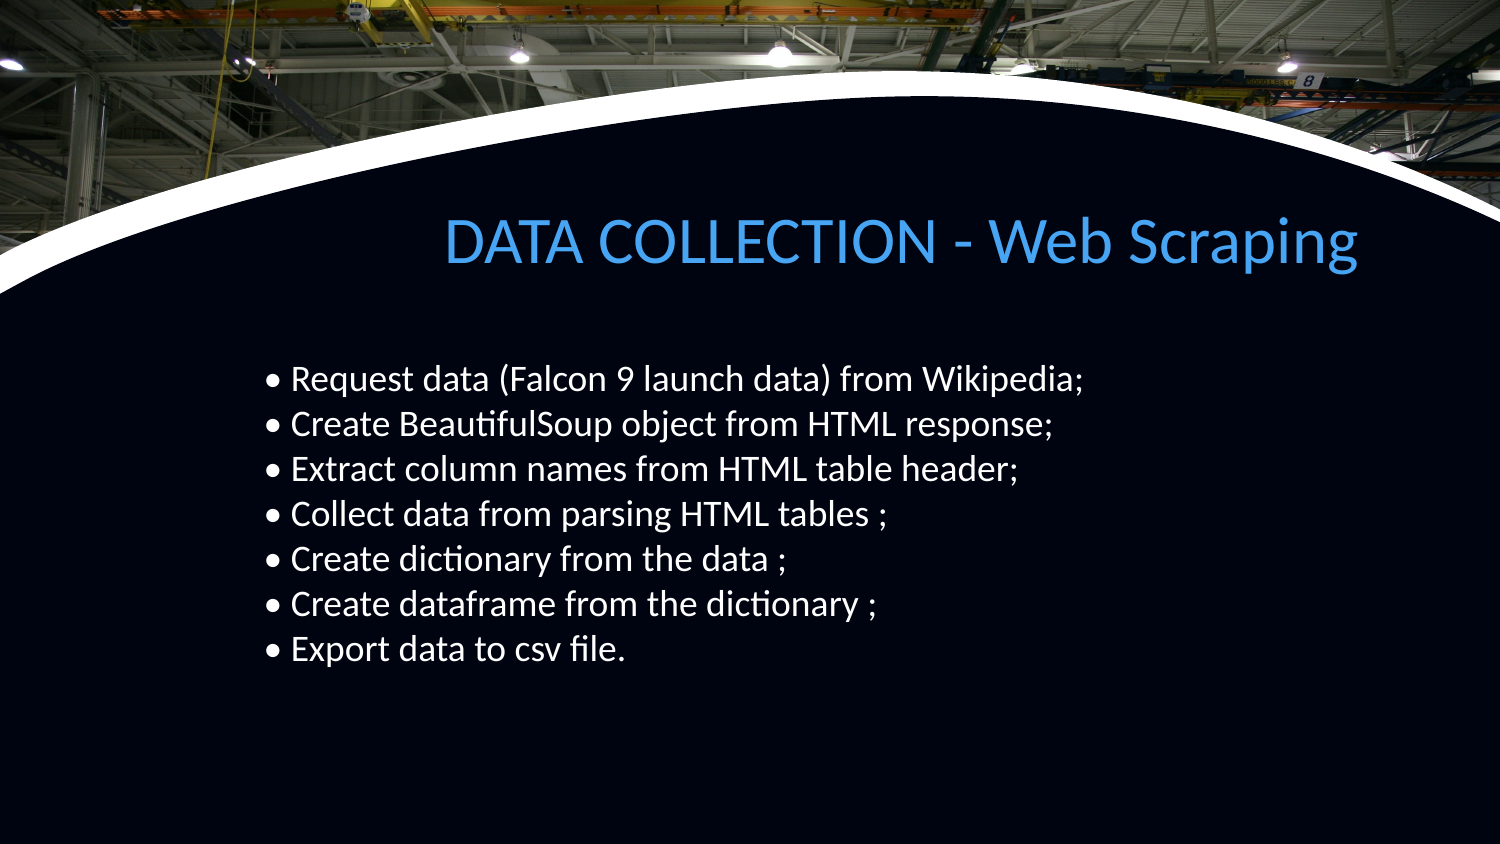

DATA COLLECTION - Web Scraping
• Request data (Falcon 9 launch data) from Wikipedia;
• Create BeautifulSoup object from HTML response;
• Extract column names from HTML table header;
• Collect data from parsing HTML tables ;
• Create dictionary from the data ;
• Create dataframe from the dictionary ;
• Export data to csv file.